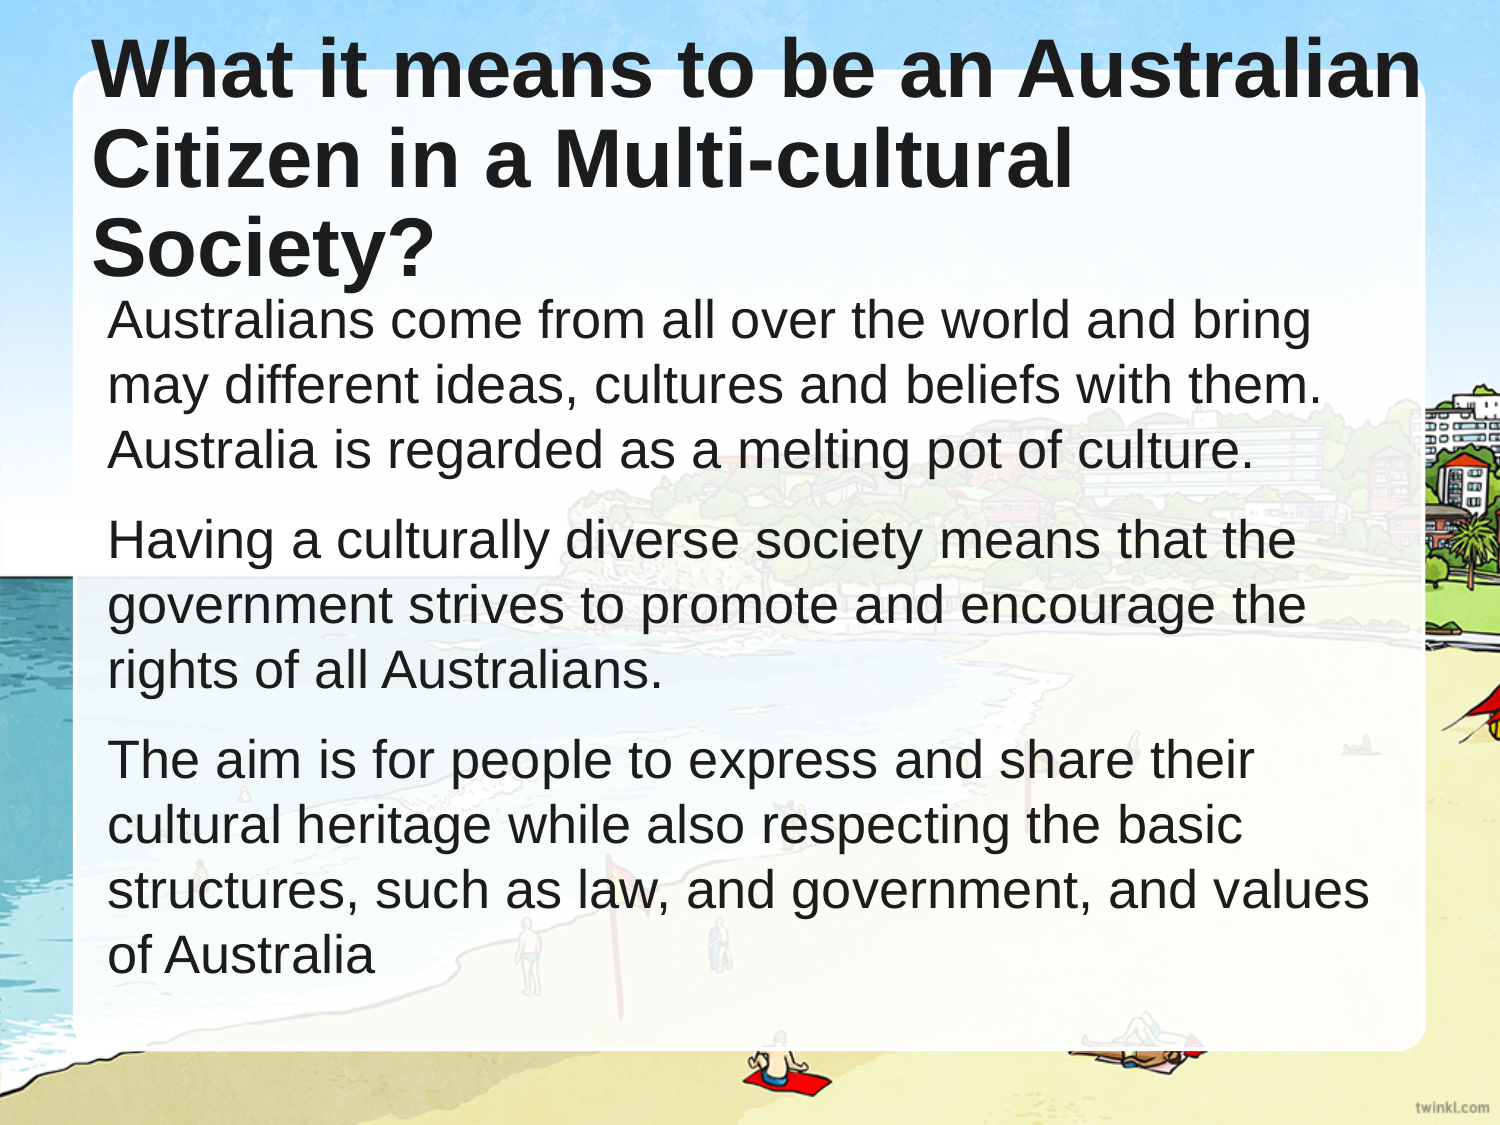

# What it means to be an Australian Citizen in a Multi-cultural Society?
Australians come from all over the world and bring may different ideas, cultures and beliefs with them. Australia is regarded as a melting pot of culture.
Having a culturally diverse society means that the government strives to promote and encourage the rights of all Australians.
The aim is for people to express and share their cultural heritage while also respecting the basic structures, such as law, and government, and values of Australia